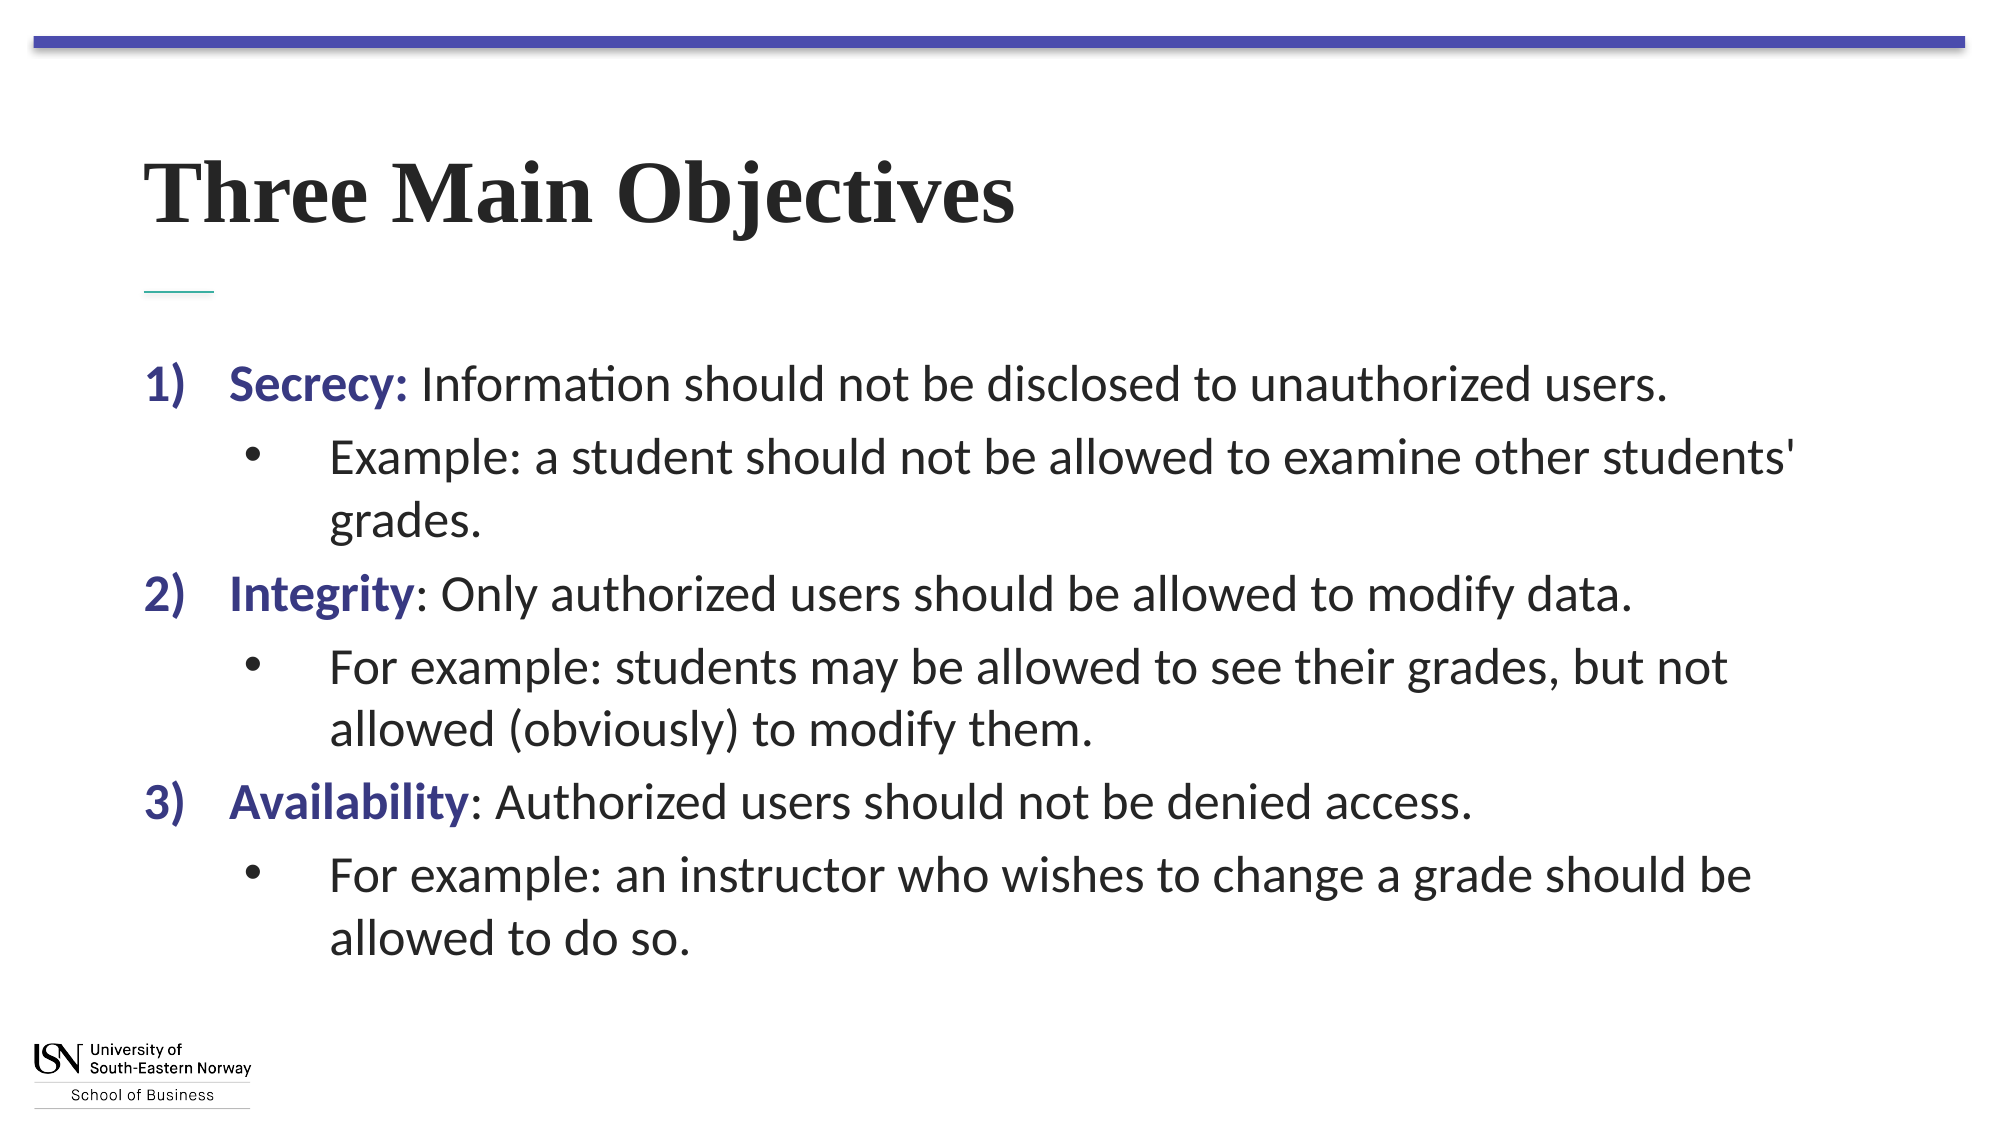

# Three Main Objectives
Secrecy: Information should not be disclosed to unauthorized users.
Example: a student should not be allowed to examine other students' grades.
Integrity: Only authorized users should be allowed to modify data.
For example: students may be allowed to see their grades, but not allowed (obviously) to modify them.
Availability: Authorized users should not be denied access.
For example: an instructor who wishes to change a grade should be allowed to do so.